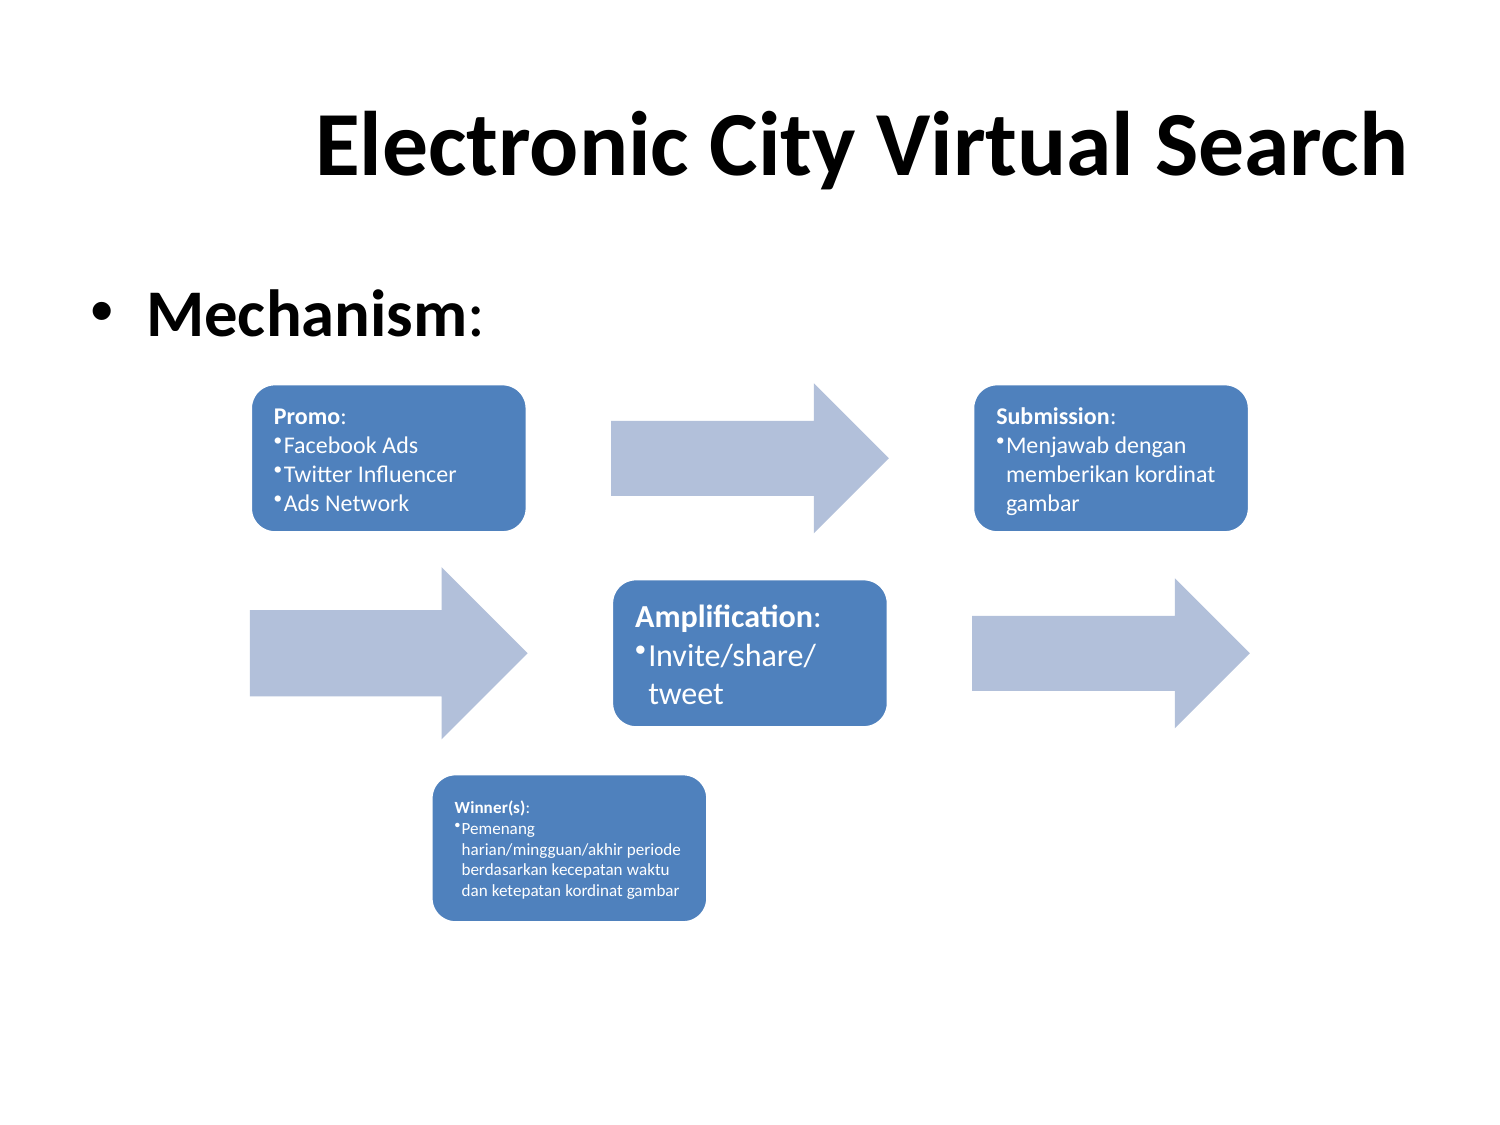

# Electronic City Virtual Search
Mechanism:
Promo:
Facebook Ads
Twitter Influencer
Ads Network
Submission:
Menjawab dengan memberikan kordinat gambar
Amplification:
Invite/share/tweet
Winner(s):
Pemenang harian/mingguan/akhir periode berdasarkan kecepatan waktu dan ketepatan kordinat gambar